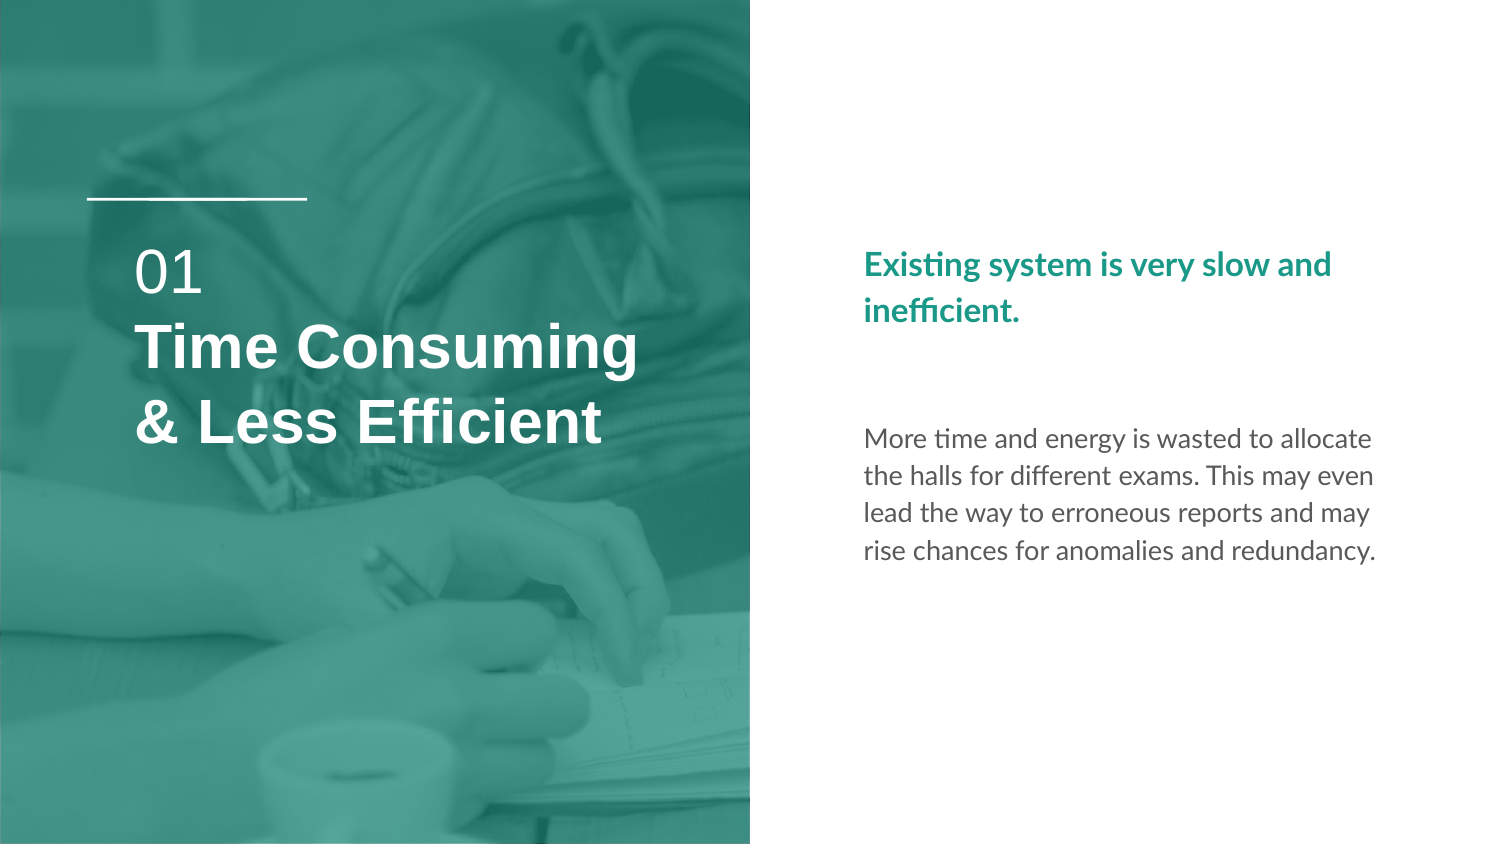

# 01
Time Consuming & Less Efficient
Existing system is very slow and inefficient.

More time and energy is wasted to allocate the halls for different exams. This may even lead the way to erroneous reports and may rise chances for anomalies and redundancy.